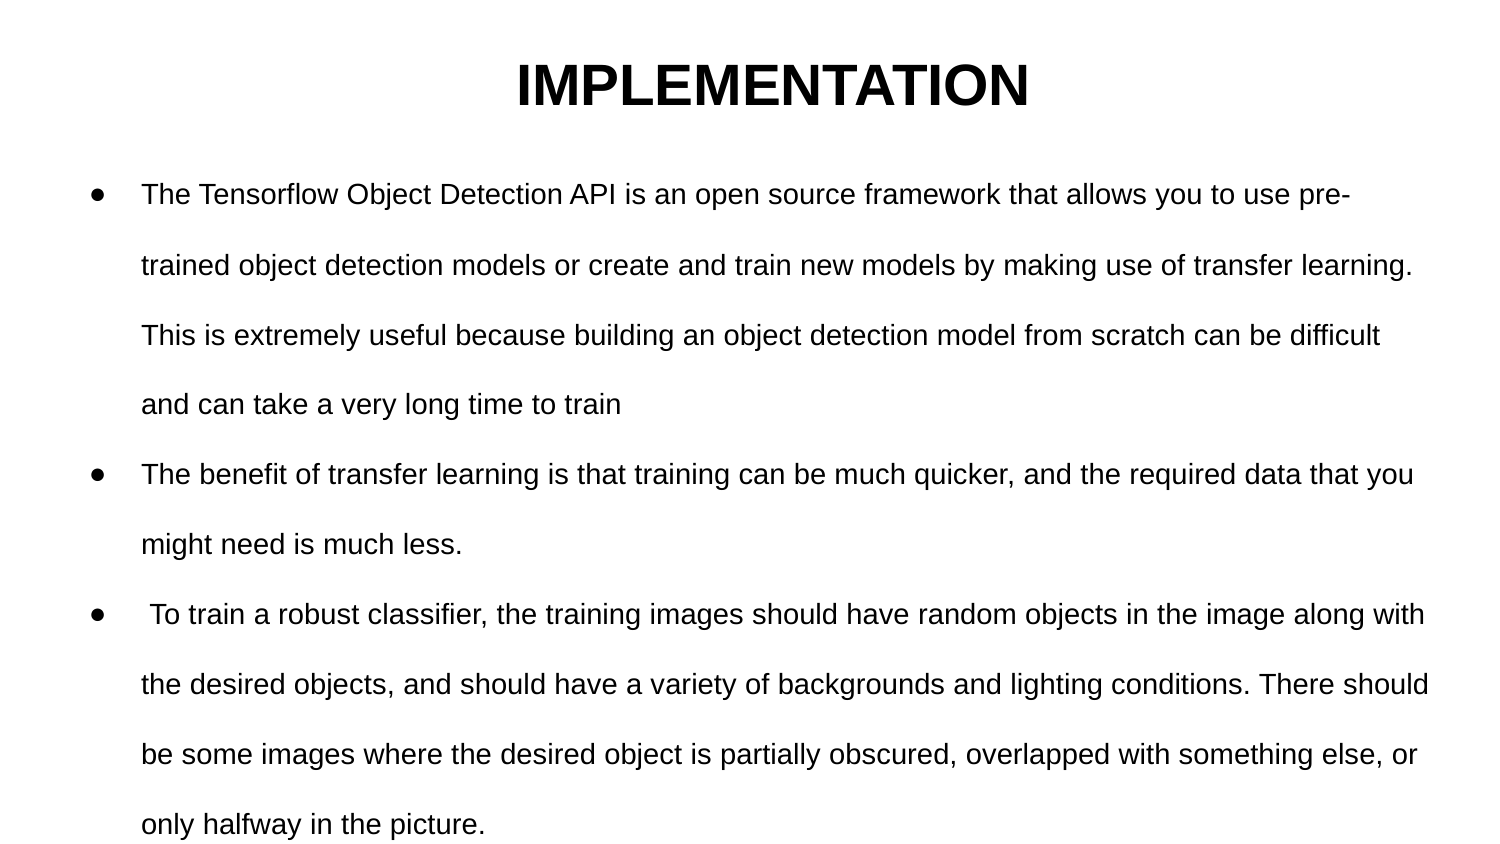

# IMPLEMENTATION
The Tensorflow Object Detection API is an open source framework that allows you to use pre-trained object detection models or create and train new models by making use of transfer learning. This is extremely useful because building an object detection model from scratch can be difficult and can take a very long time to train
The benefit of transfer learning is that training can be much quicker, and the required data that you might need is much less.
 To train a robust classifier, the training images should have random objects in the image along with the desired objects, and should have a variety of backgrounds and lighting conditions. There should be some images where the desired object is partially obscured, overlapped with something else, or only halfway in the picture.